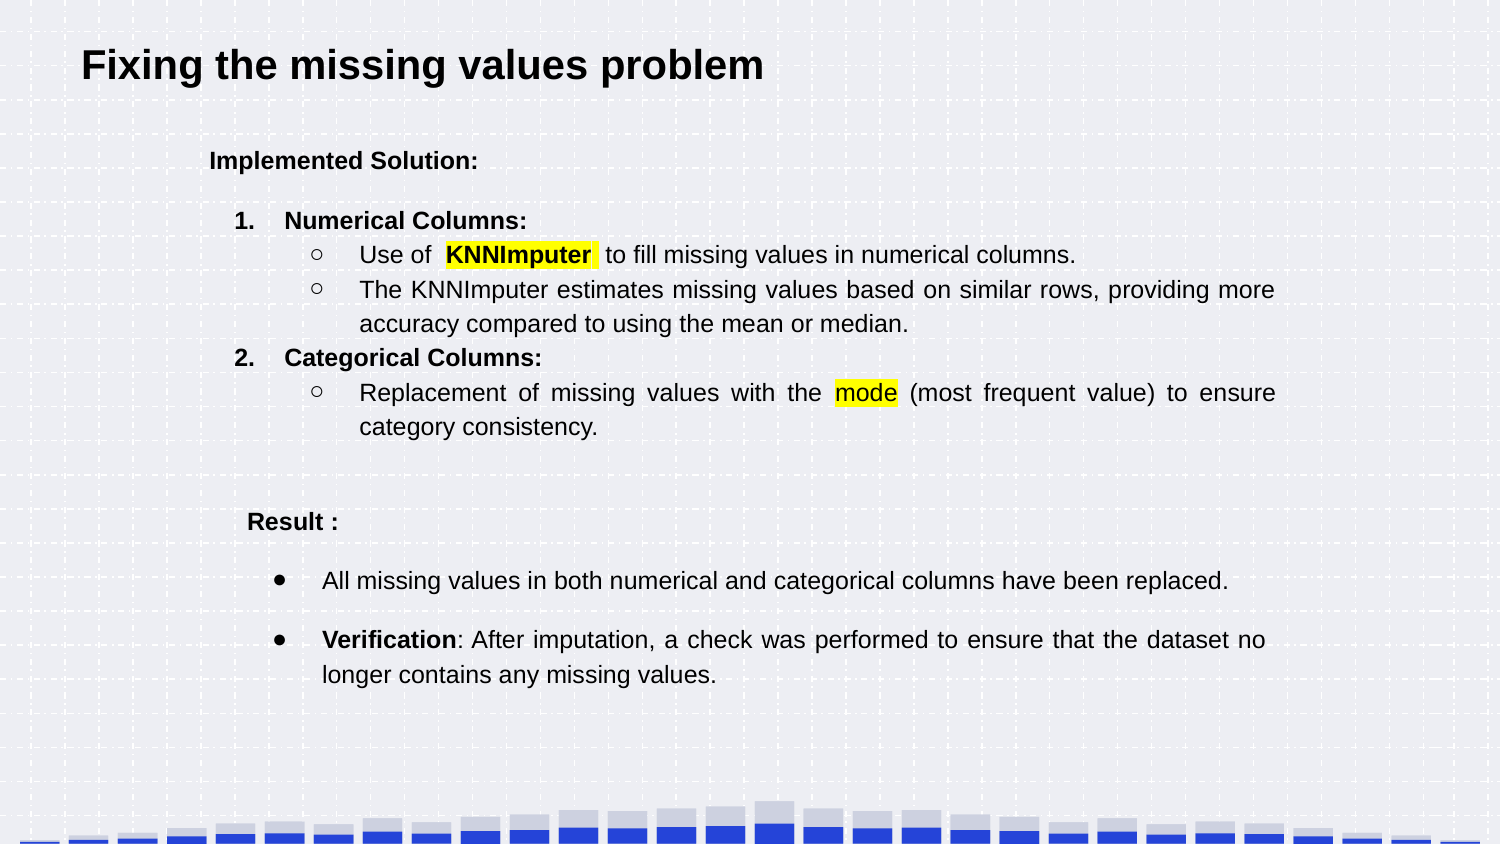

Fixing the missing values ​​problem
Implemented Solution:
Numerical Columns:
Use of  KNNImputer  to fill missing values in numerical columns.
The KNNImputer estimates missing values based on similar rows, providing more accuracy compared to using the mean or median.
Categorical Columns:
Replacement of missing values with the mode (most frequent value) to ensure category consistency.
Result :
All missing values in both numerical and categorical columns have been replaced.
Verification: After imputation, a check was performed to ensure that the dataset no longer contains any missing values.